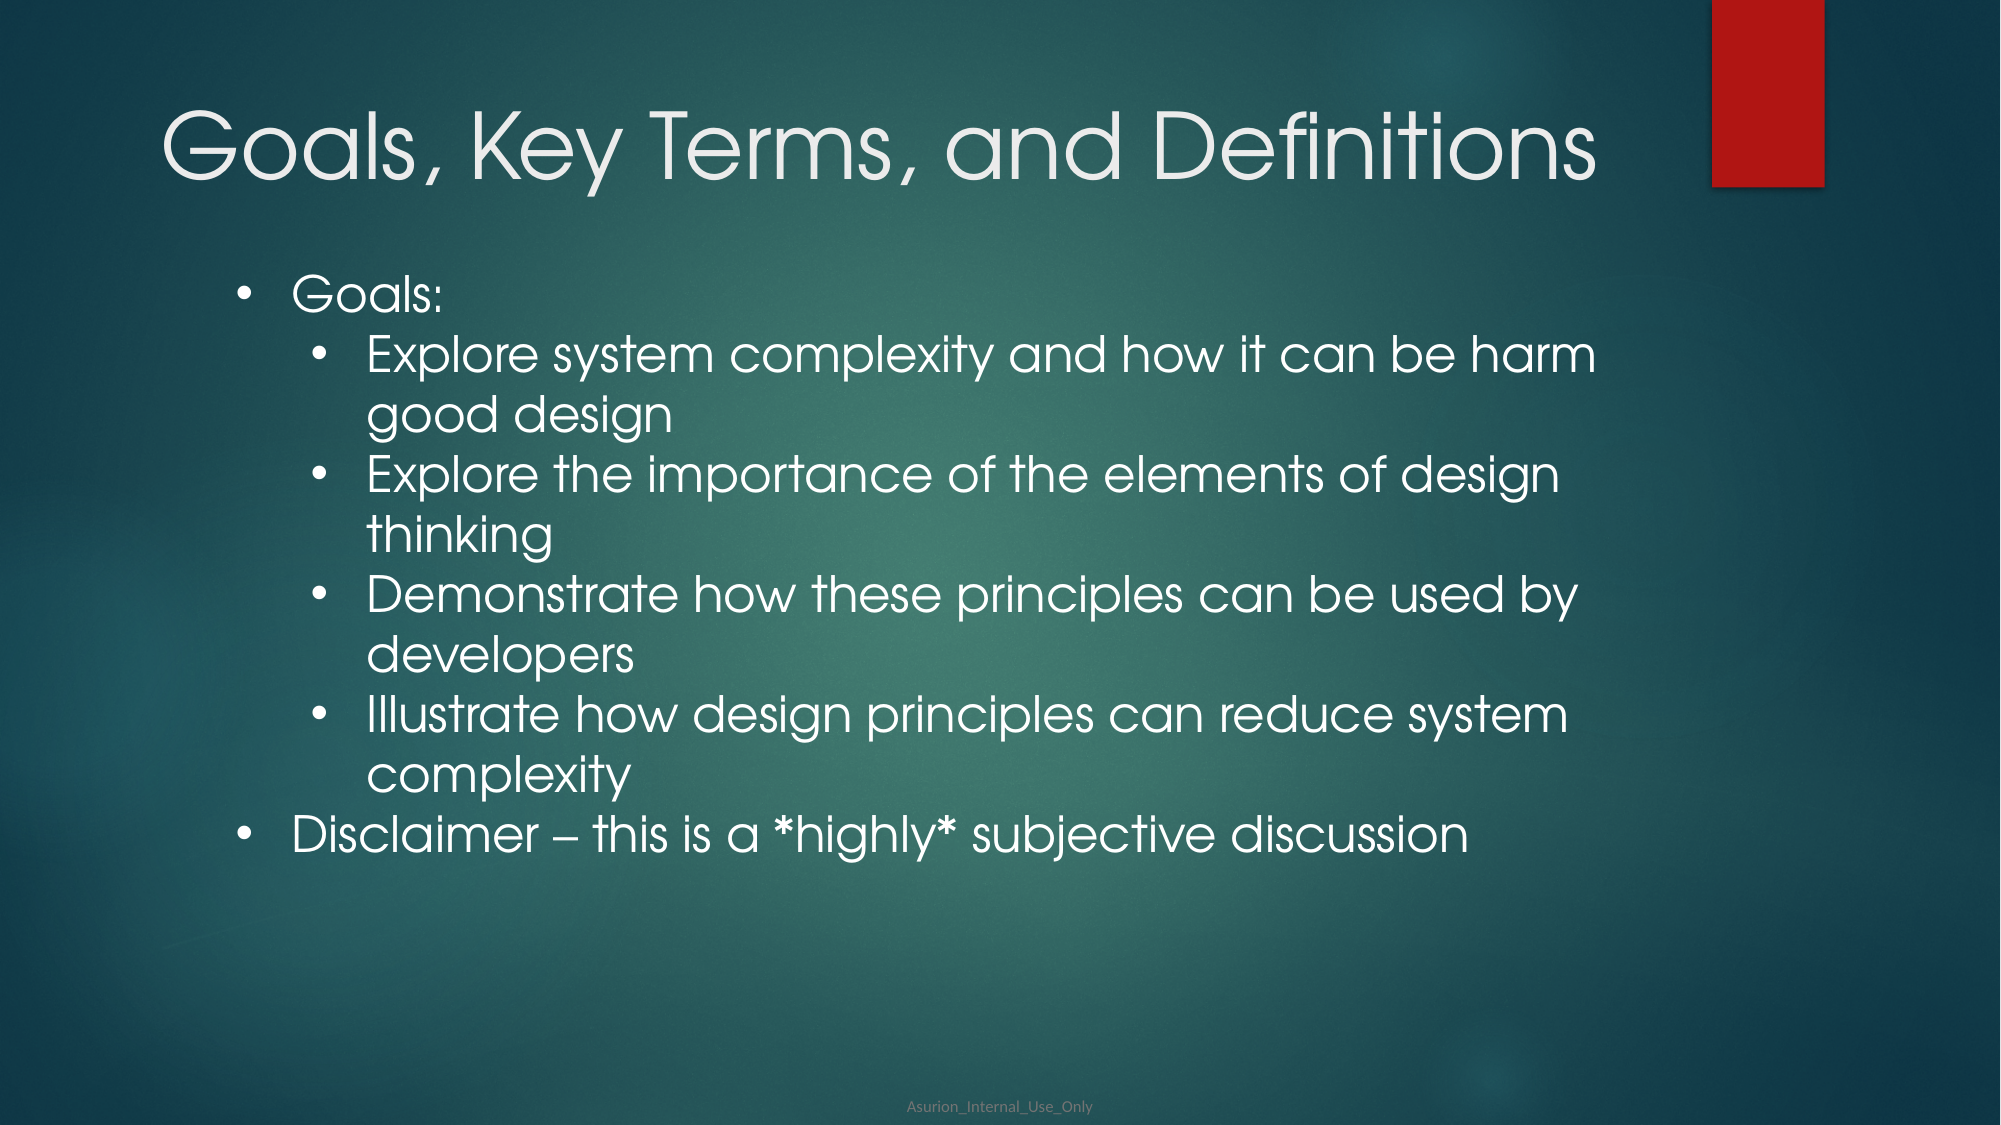

Goals, Key Terms, and Definitions

Goals:
Explore system complexity and how it can be harm good design
Explore the importance of the elements of design thinking
Demonstrate how these principles can be used by developers
Illustrate how design principles can reduce system complexity
Disclaimer – this is a *highly* subjective discussion